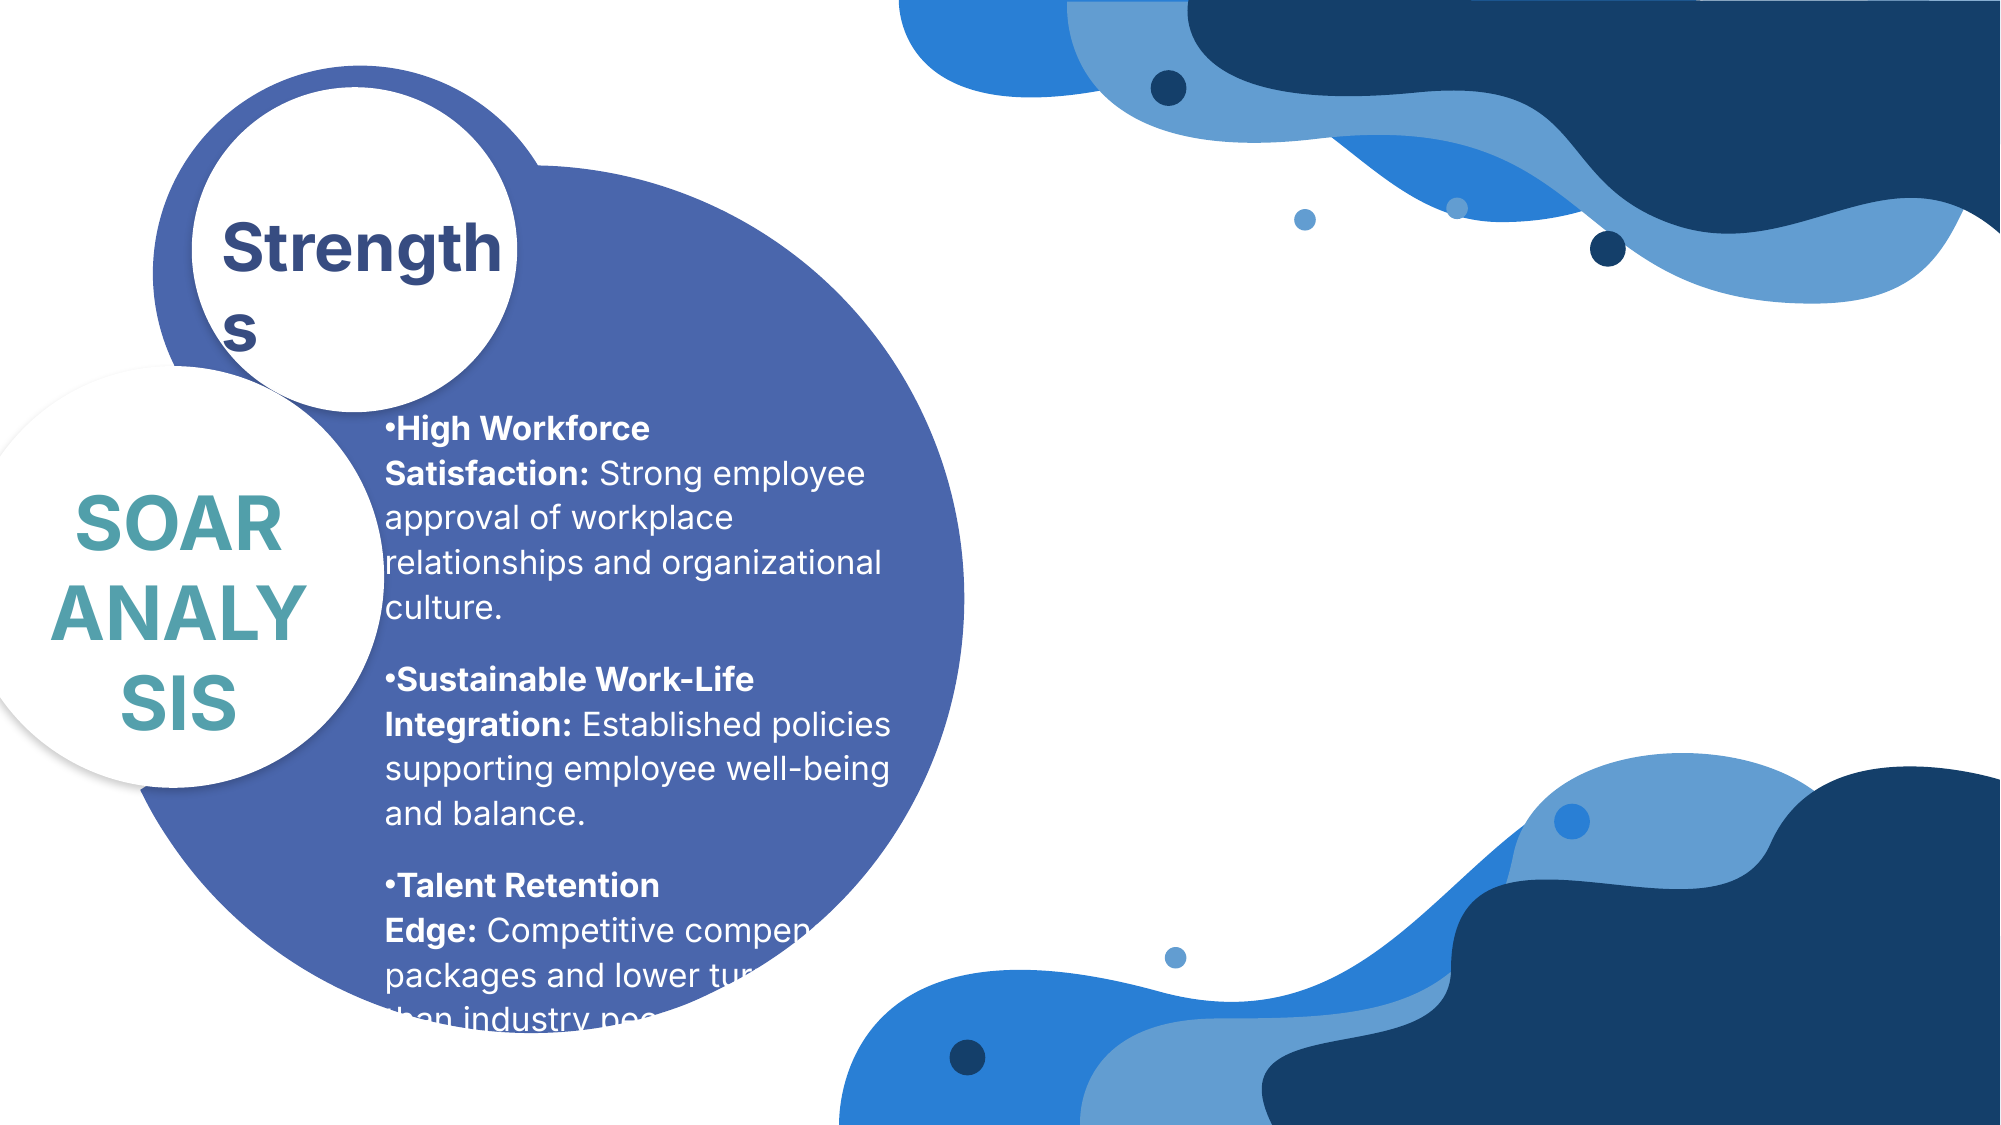

Opportunities
Strengths

High Workforce Satisfaction: Strong employee approval of workplace relationships and organizational culture.
Sustainable Work-Life Integration: Established policies supporting employee well-being and balance.
Talent Retention Edge: Competitive compensation packages and lower turnover rates than industry peers.
Results
SOAR ANALYSIS

Aspirations